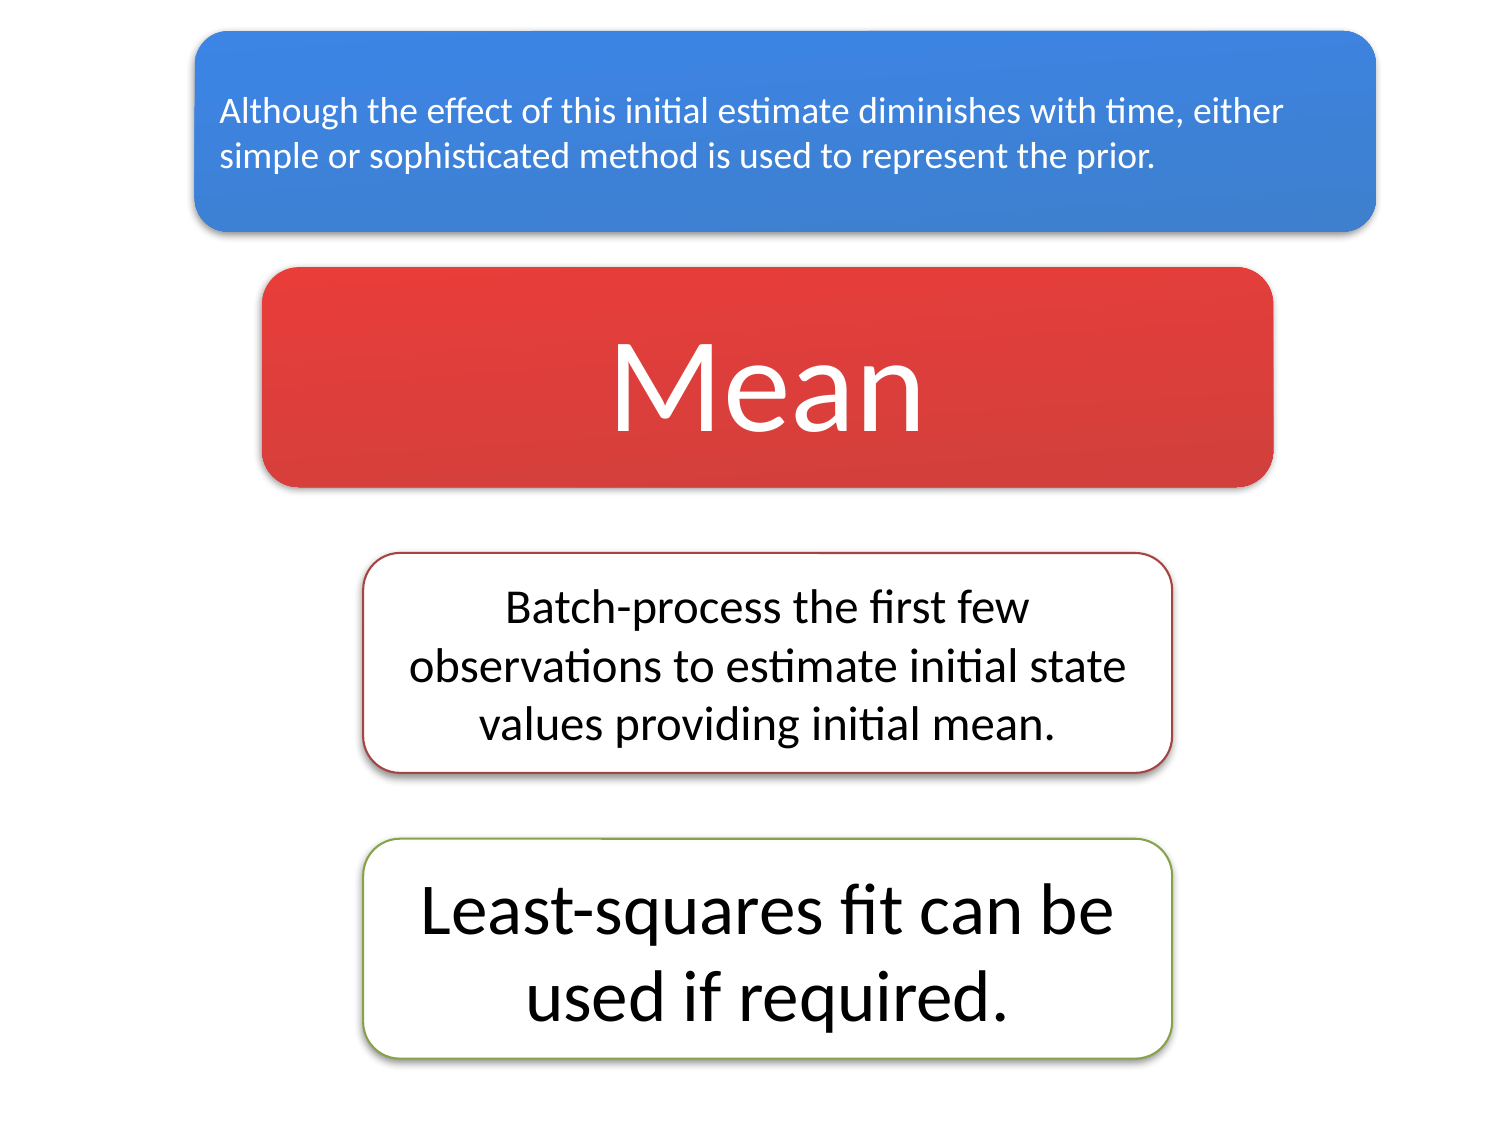

Although the effect of this initial estimate diminishes with time, either simple or sophisticated method is used to represent the prior.
Mean
Batch-process the first few observations to estimate initial state values providing initial mean.
Least-squares fit can be used if required.